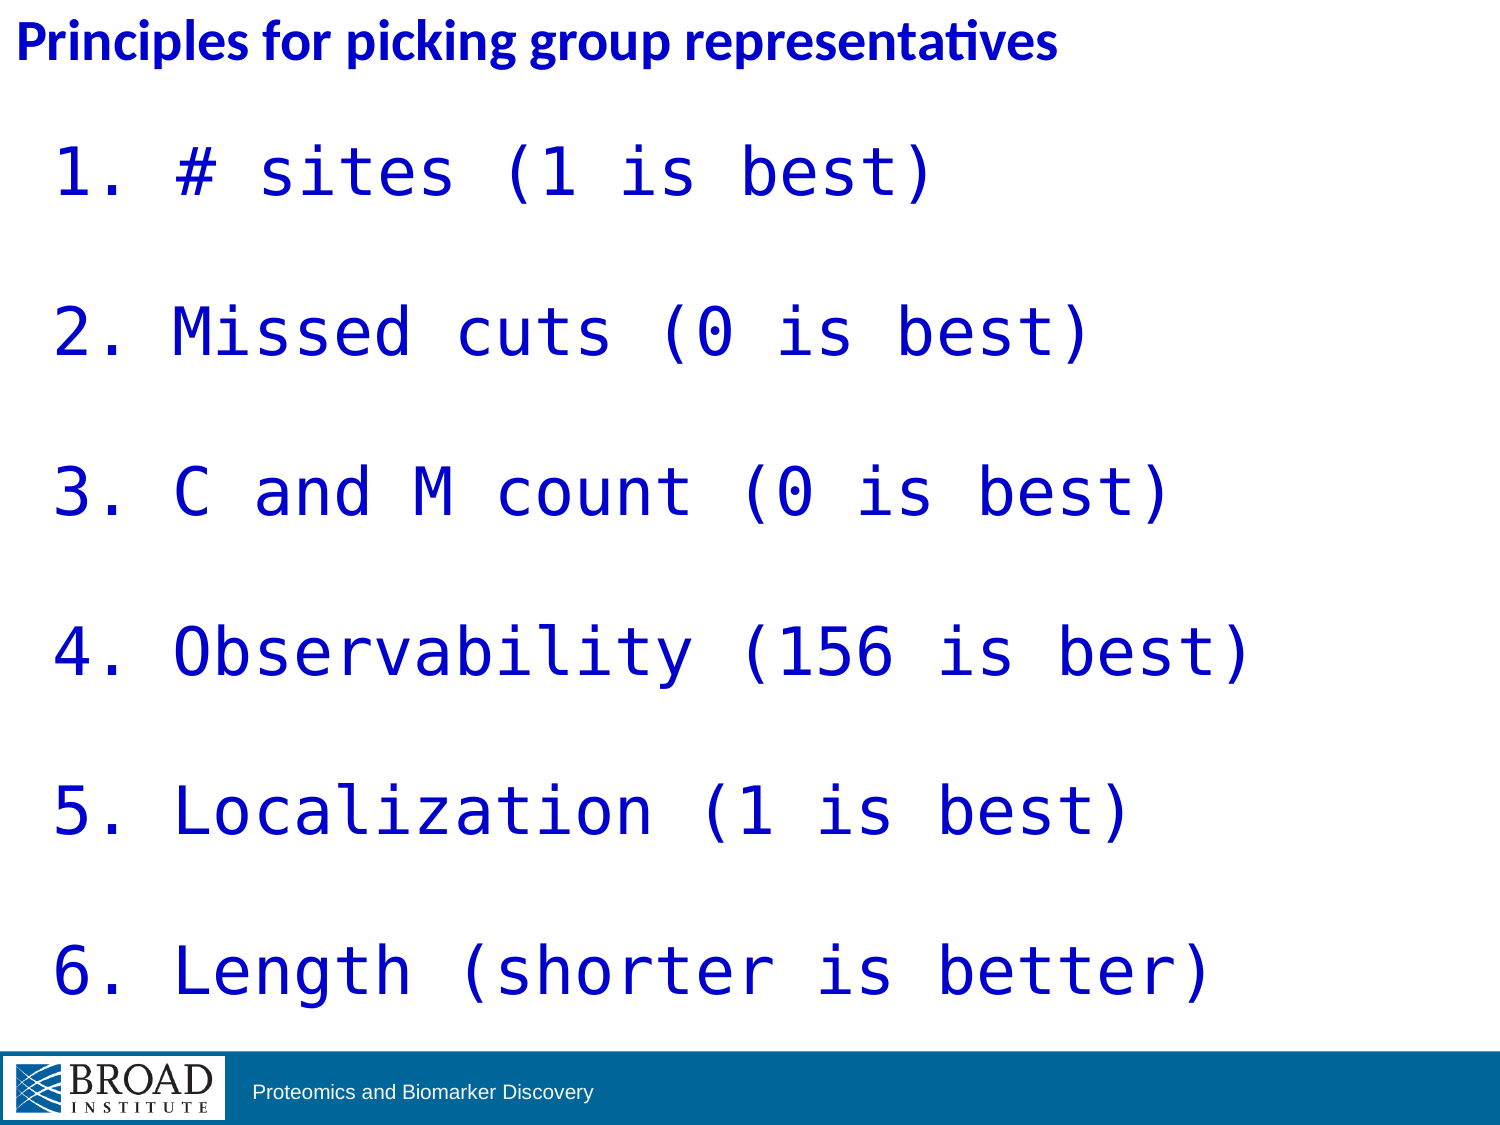

Principles for picking group representatives
 # sites (1 is best)

2. Missed cuts (0 is best)

3. C and M count (0 is best)

4. Observability (156 is best)

5. Localization (1 is best)

6. Length (shorter is better)